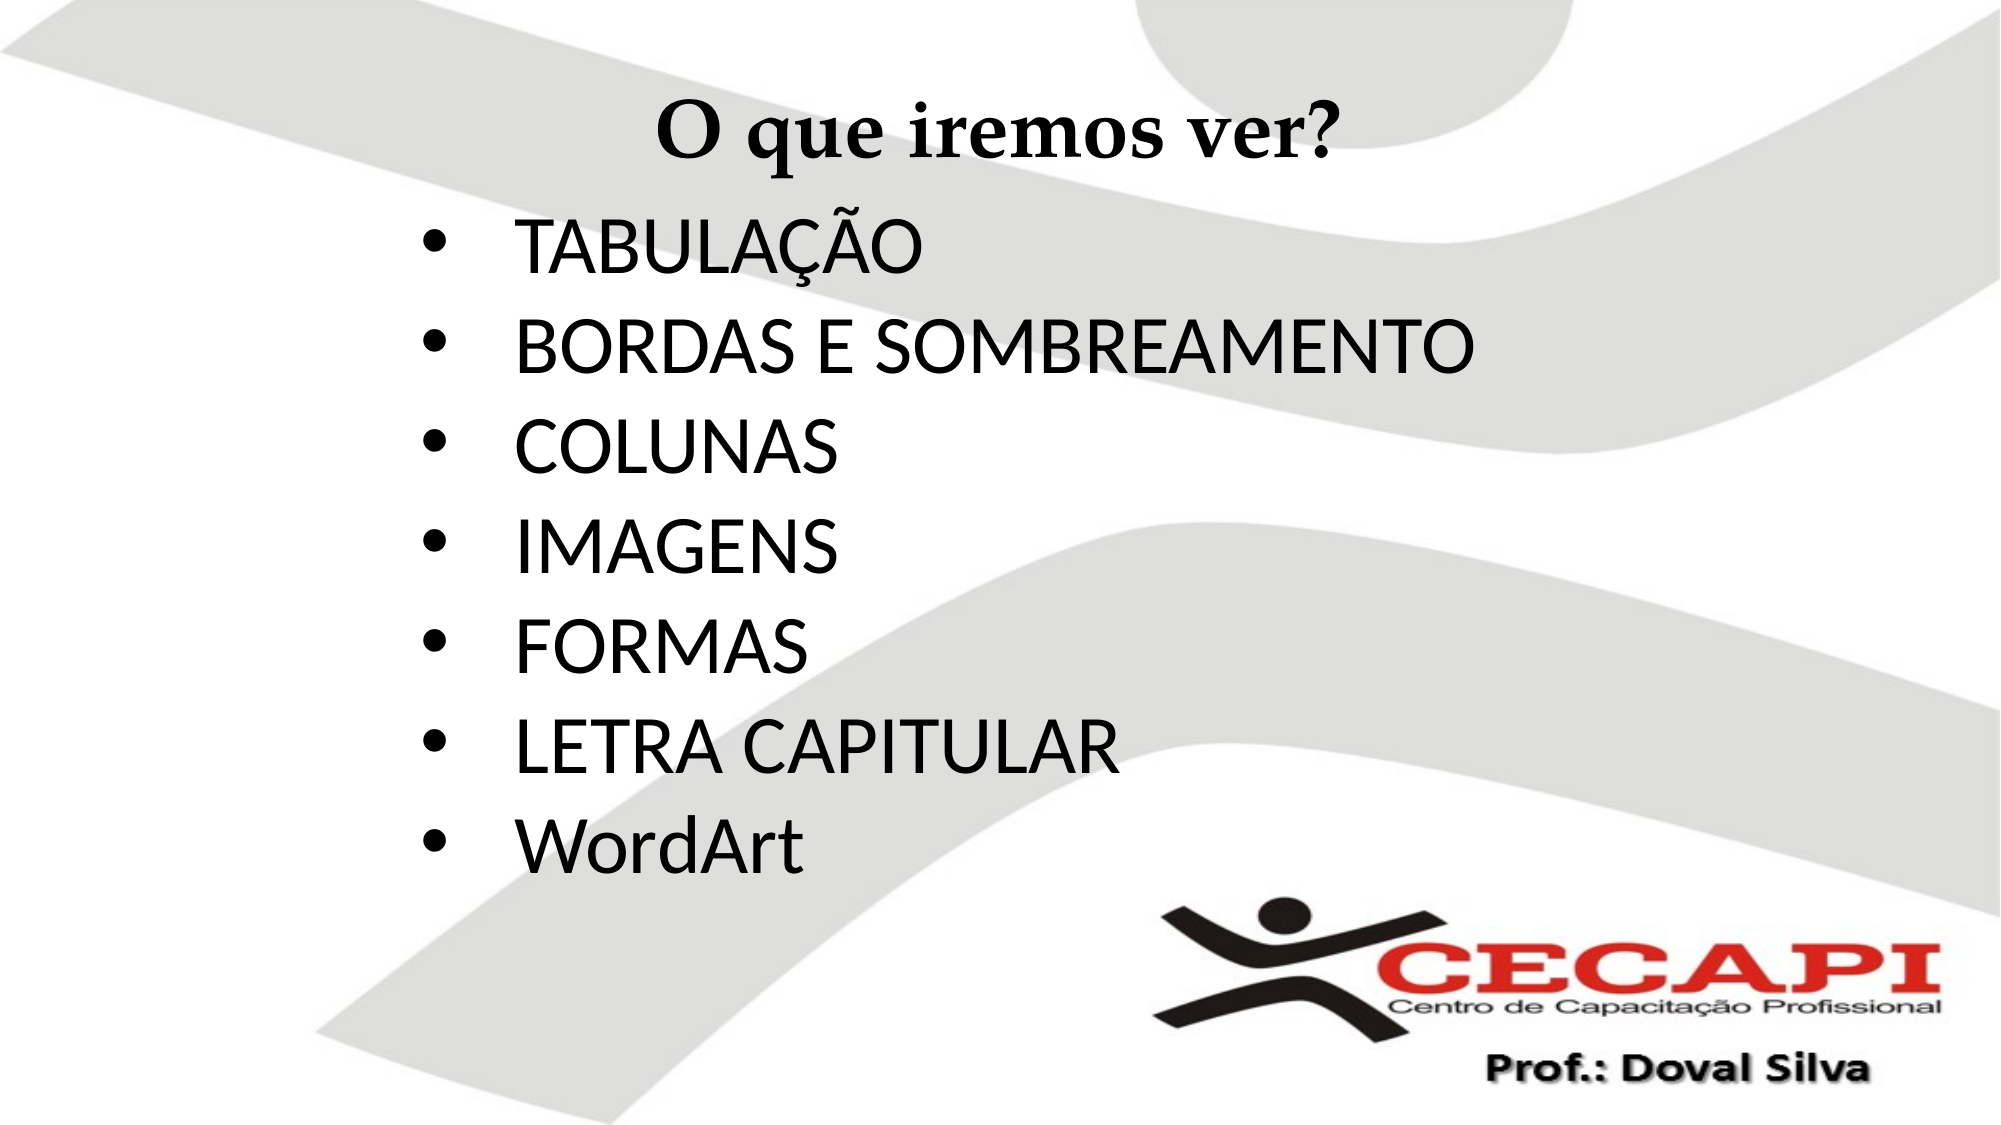

O que iremos ver?
TABULAÇÃO
BORDAS E SOMBREAMENTO
COLUNAS
IMAGENS
FORMAS
LETRA CAPITULAR
WordArt